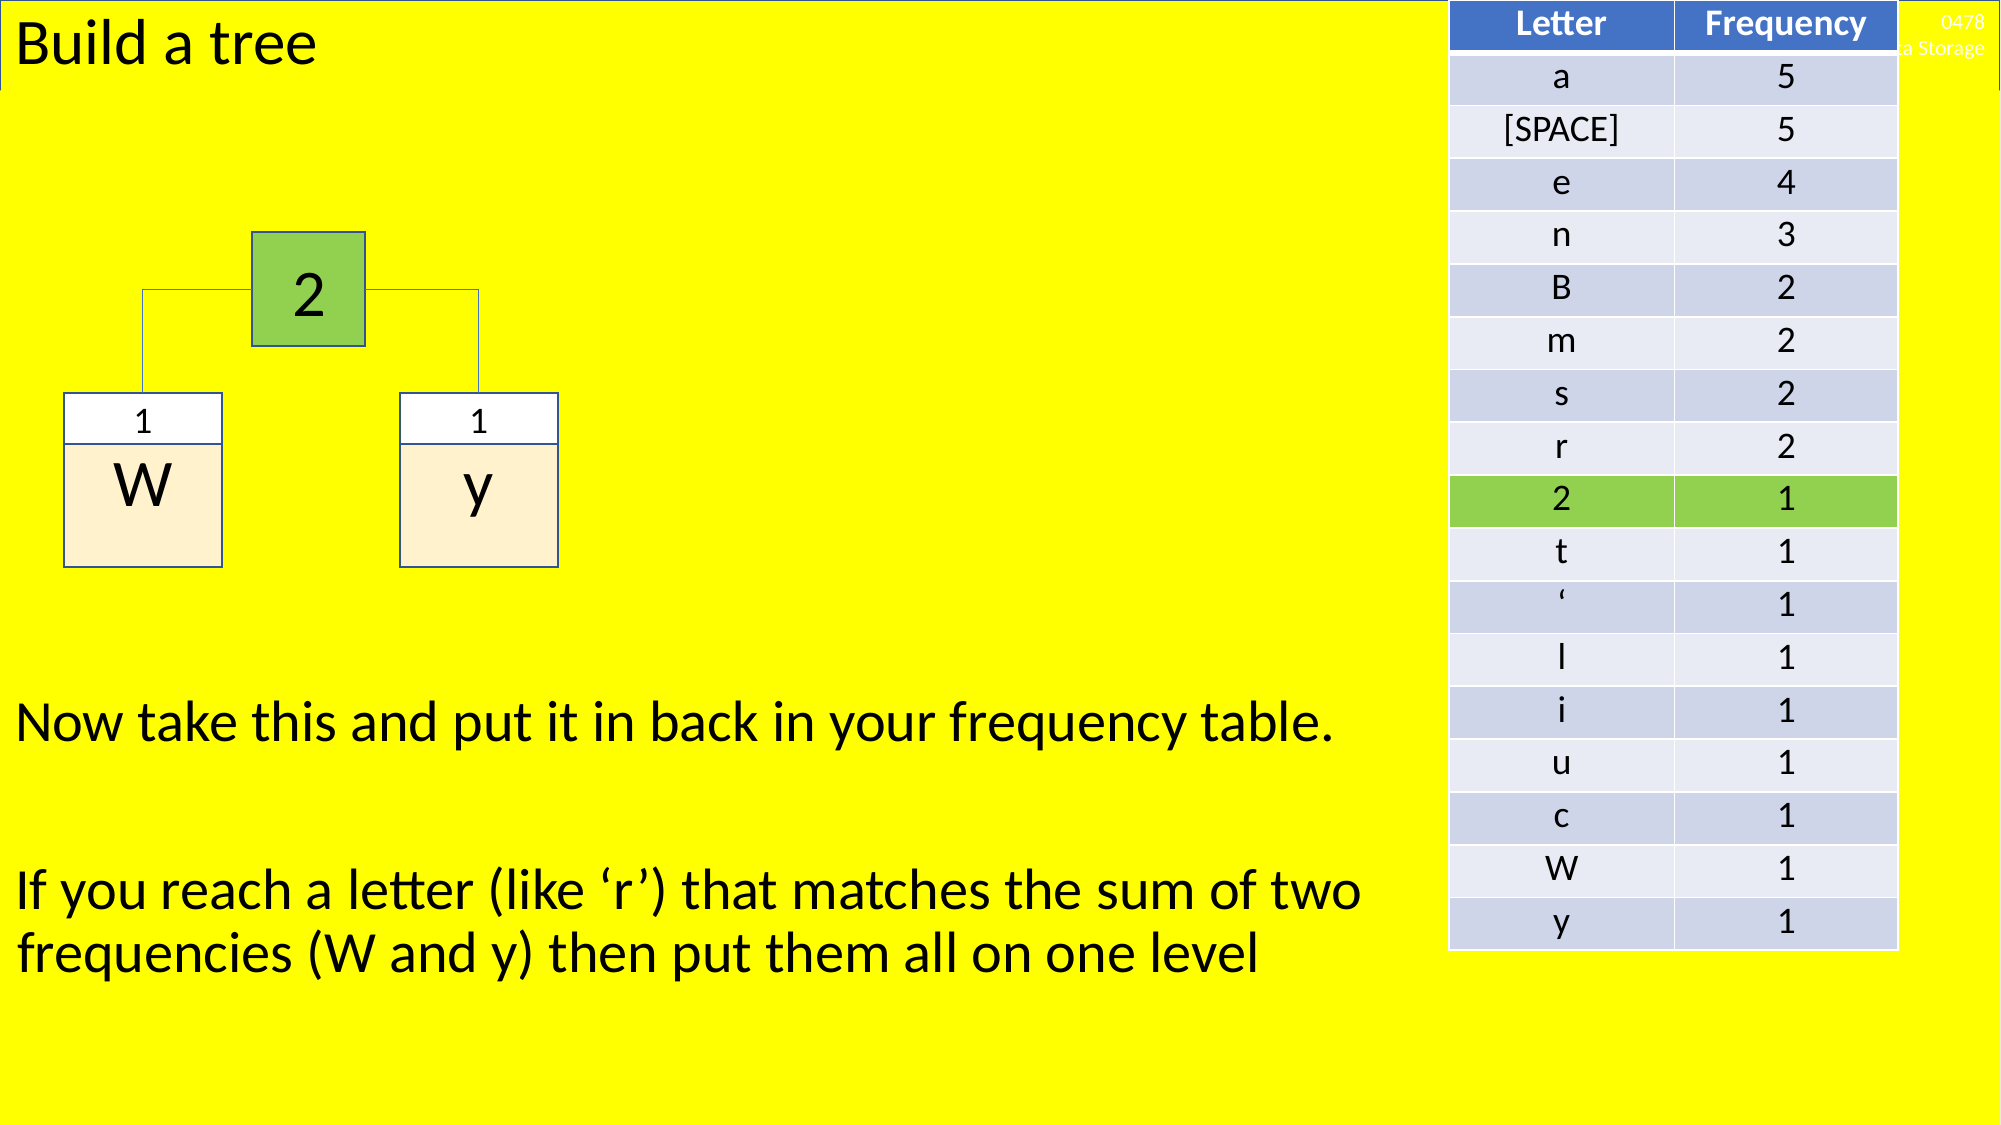

# Build a tree
| Letter | Frequency |
| --- | --- |
| a | 5 |
| [SPACE] | 5 |
| e | 4 |
| n | 3 |
| B | 2 |
| m | 2 |
| s | 2 |
| r | 2 |
| 2 | 1 |
| t | 1 |
| ‘ | 1 |
| l | 1 |
| i | 1 |
| u | 1 |
| c | 1 |
| W | 1 |
| y | 1 |

Now take this and put it in back in your frequency table.

If you reach a letter (like ‘r’) that matches the sum of two
frequencies (W and y) then put them all on one level

2
1
1
W
y